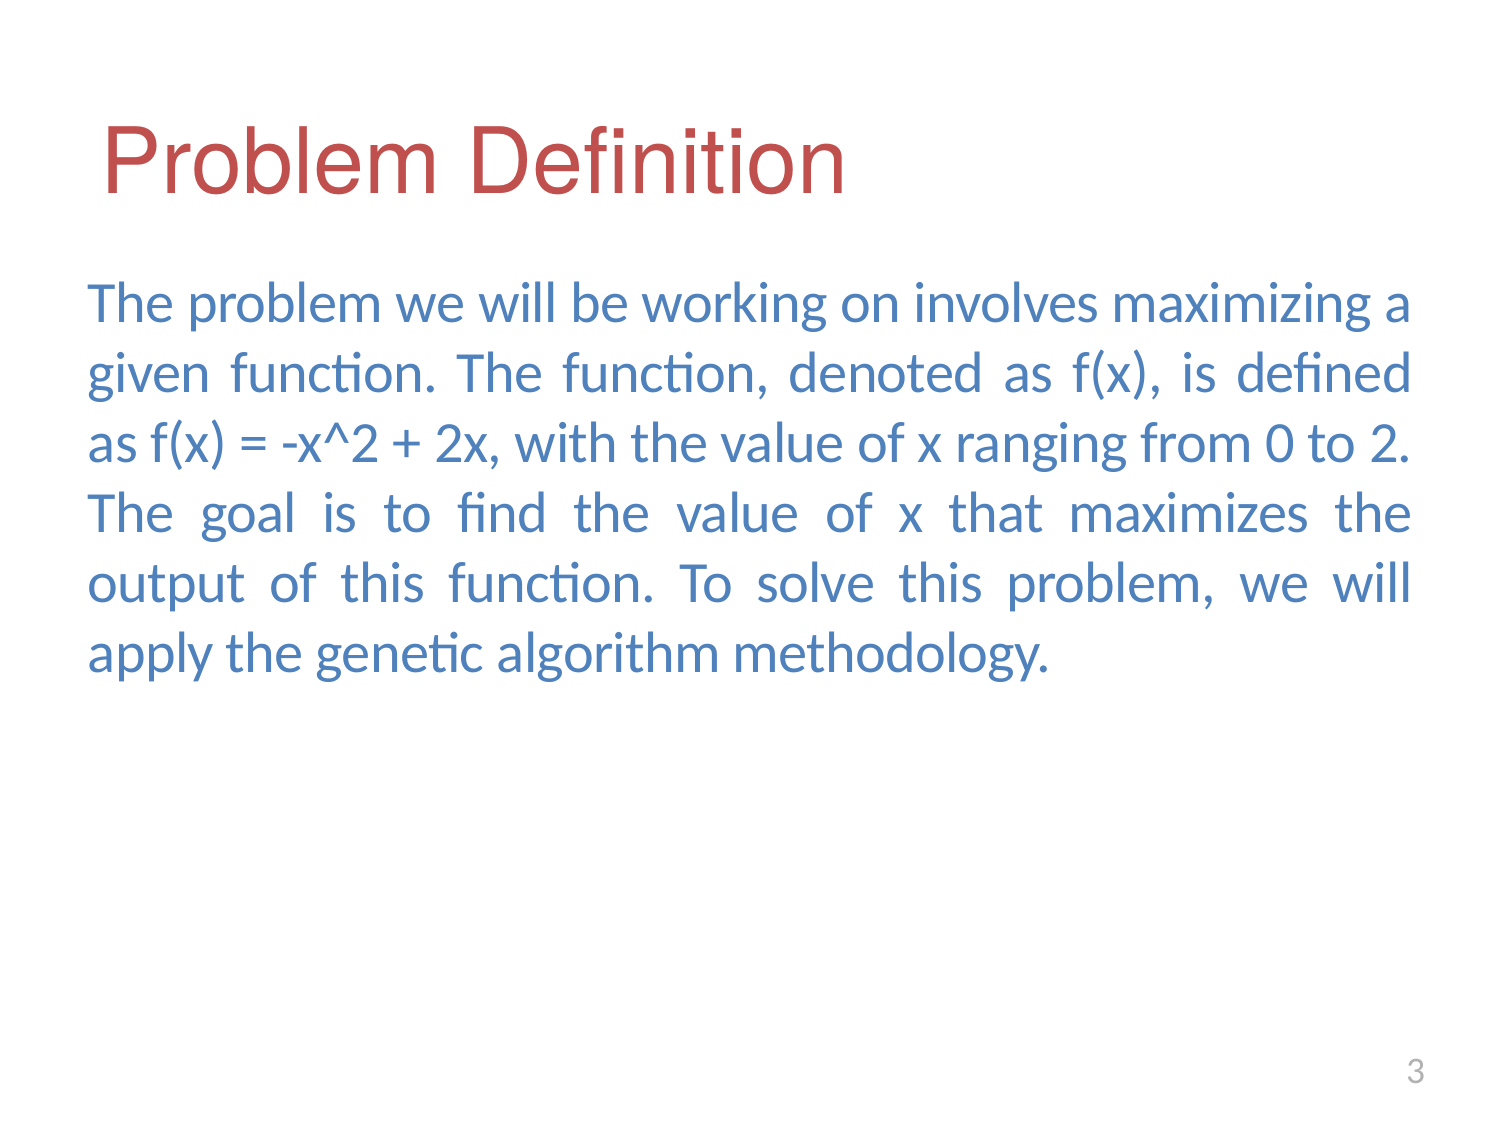

# Problem Definition
The problem we will be working on involves maximizing a given function. The function, denoted as f(x), is defined as f(x) = -x^2 + 2x, with the value of x ranging from 0 to 2. The goal is to find the value of x that maximizes the output of this function. To solve this problem, we will apply the genetic algorithm methodology.

3